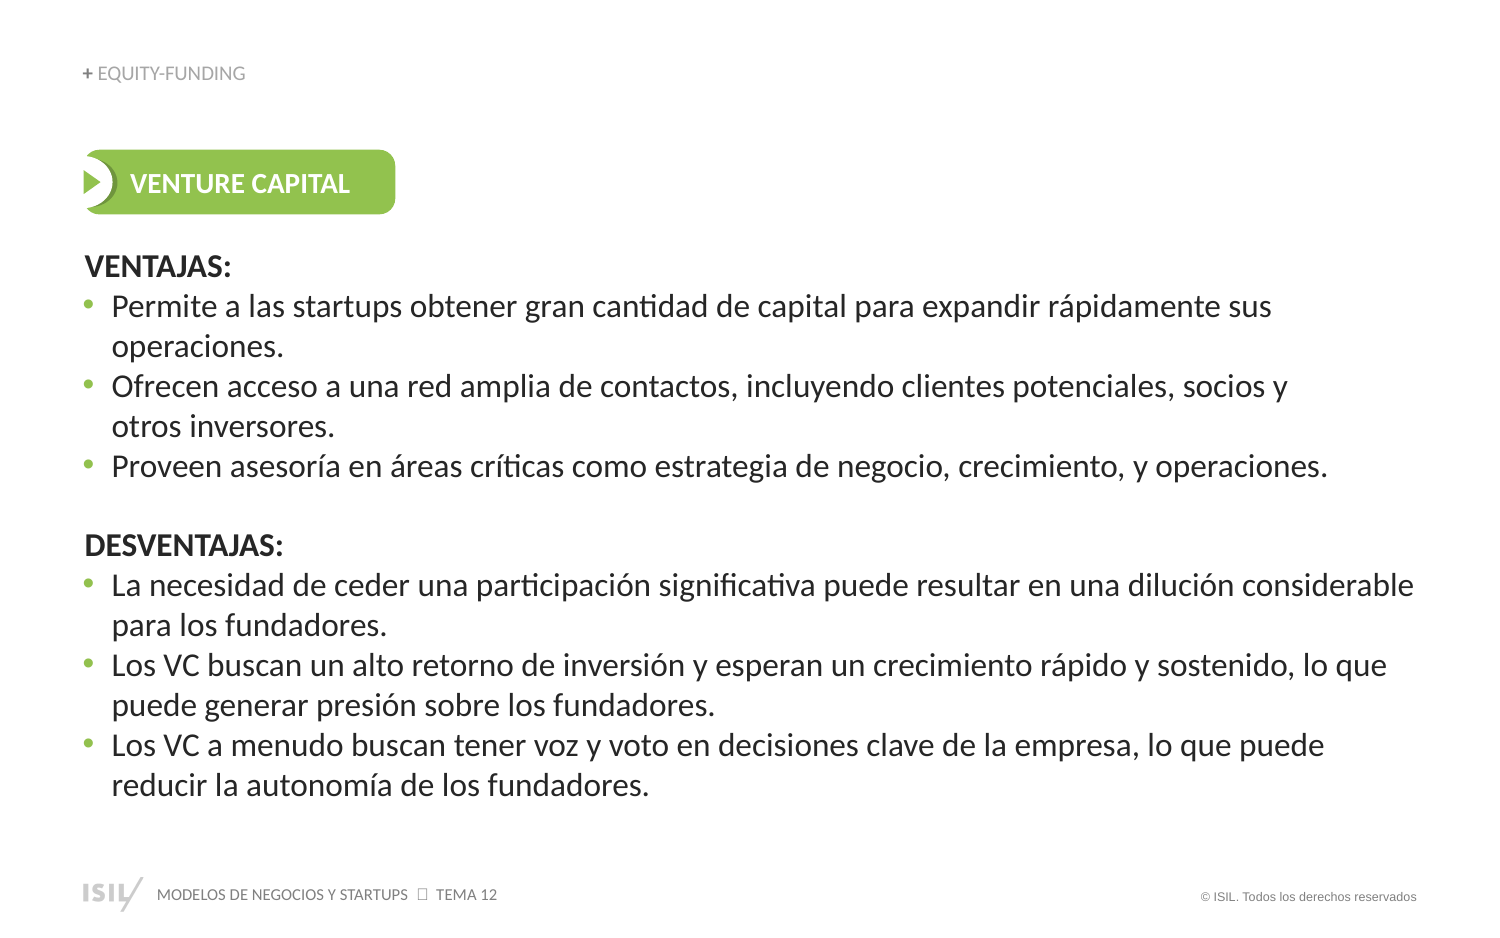

+ EQUITY-FUNDING
VENTURE CAPITAL

VENTAJAS:
Permite a las startups obtener gran cantidad de capital para expandir rápidamente sus operaciones.
Ofrecen acceso a una red amplia de contactos, incluyendo clientes potenciales, socios y
otros inversores.
Proveen asesoría en áreas críticas como estrategia de negocio, crecimiento, y operaciones.

DESVENTAJAS:
La necesidad de ceder una participación significativa puede resultar en una dilución considerable para los fundadores.
Los VC buscan un alto retorno de inversión y esperan un crecimiento rápido y sostenido, lo que puede generar presión sobre los fundadores.
Los VC a menudo buscan tener voz y voto en decisiones clave de la empresa, lo que puede reducir la autonomía de los fundadores.